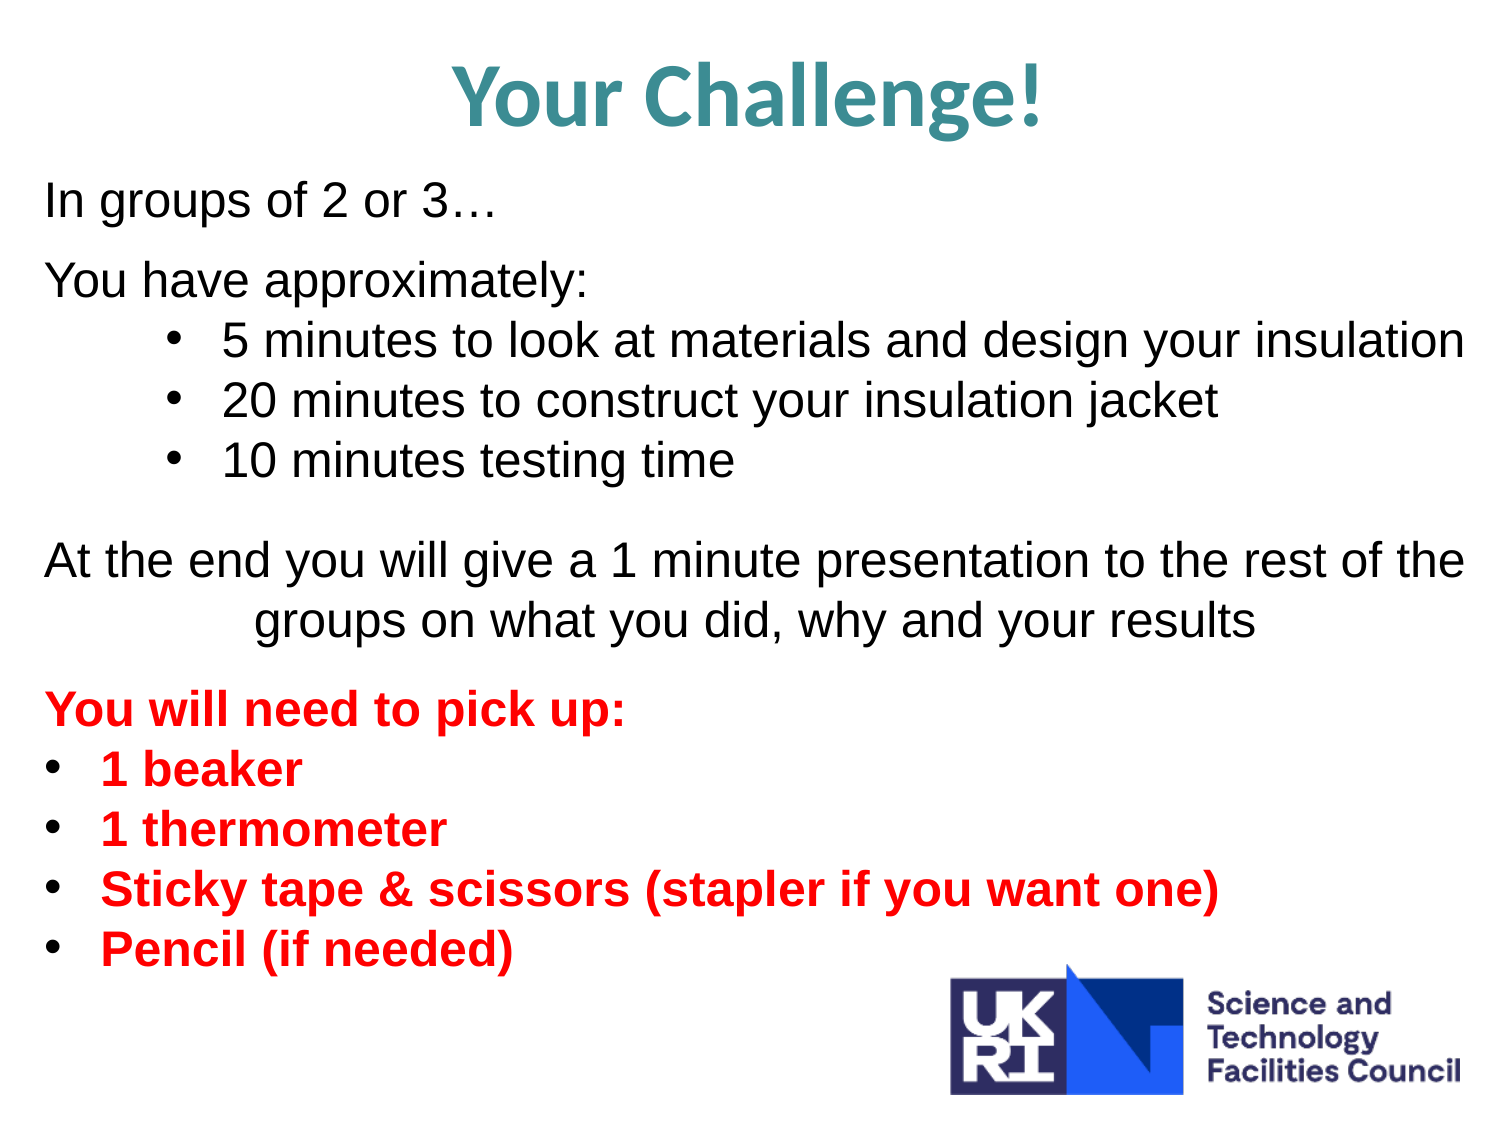

Your Challenge!
In groups of 2 or 3…

You have approximately:
5 minutes to look at materials and design your insulation
20 minutes to construct your insulation jacket
10 minutes testing time
At the end you will give a 1 minute presentation to the rest of the groups on what you did, why and your results
You will need to pick up:
1 beaker
1 thermometer
Sticky tape & scissors (stapler if you want one)
Pencil (if needed)